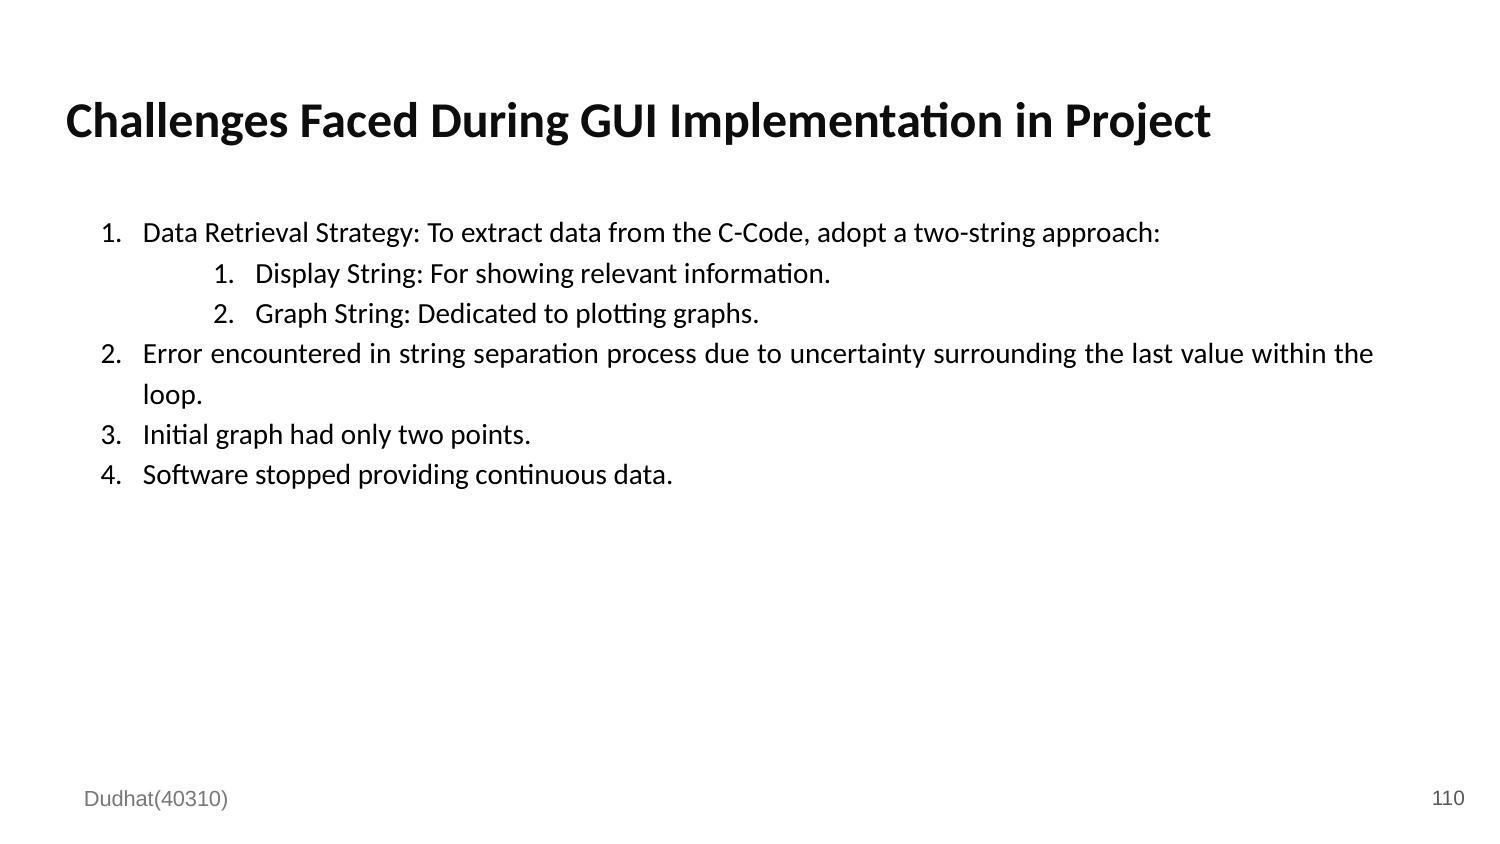

# Challenges Faced During GUI Implementation in Project
Data Retrieval Strategy: To extract data from the C-Code, adopt a two-string approach:
Display String: For showing relevant information.
Graph String: Dedicated to plotting graphs.
Error encountered in string separation process due to uncertainty surrounding the last value within the loop.
Initial graph had only two points.
Software stopped providing continuous data.
110
Dudhat(40310)